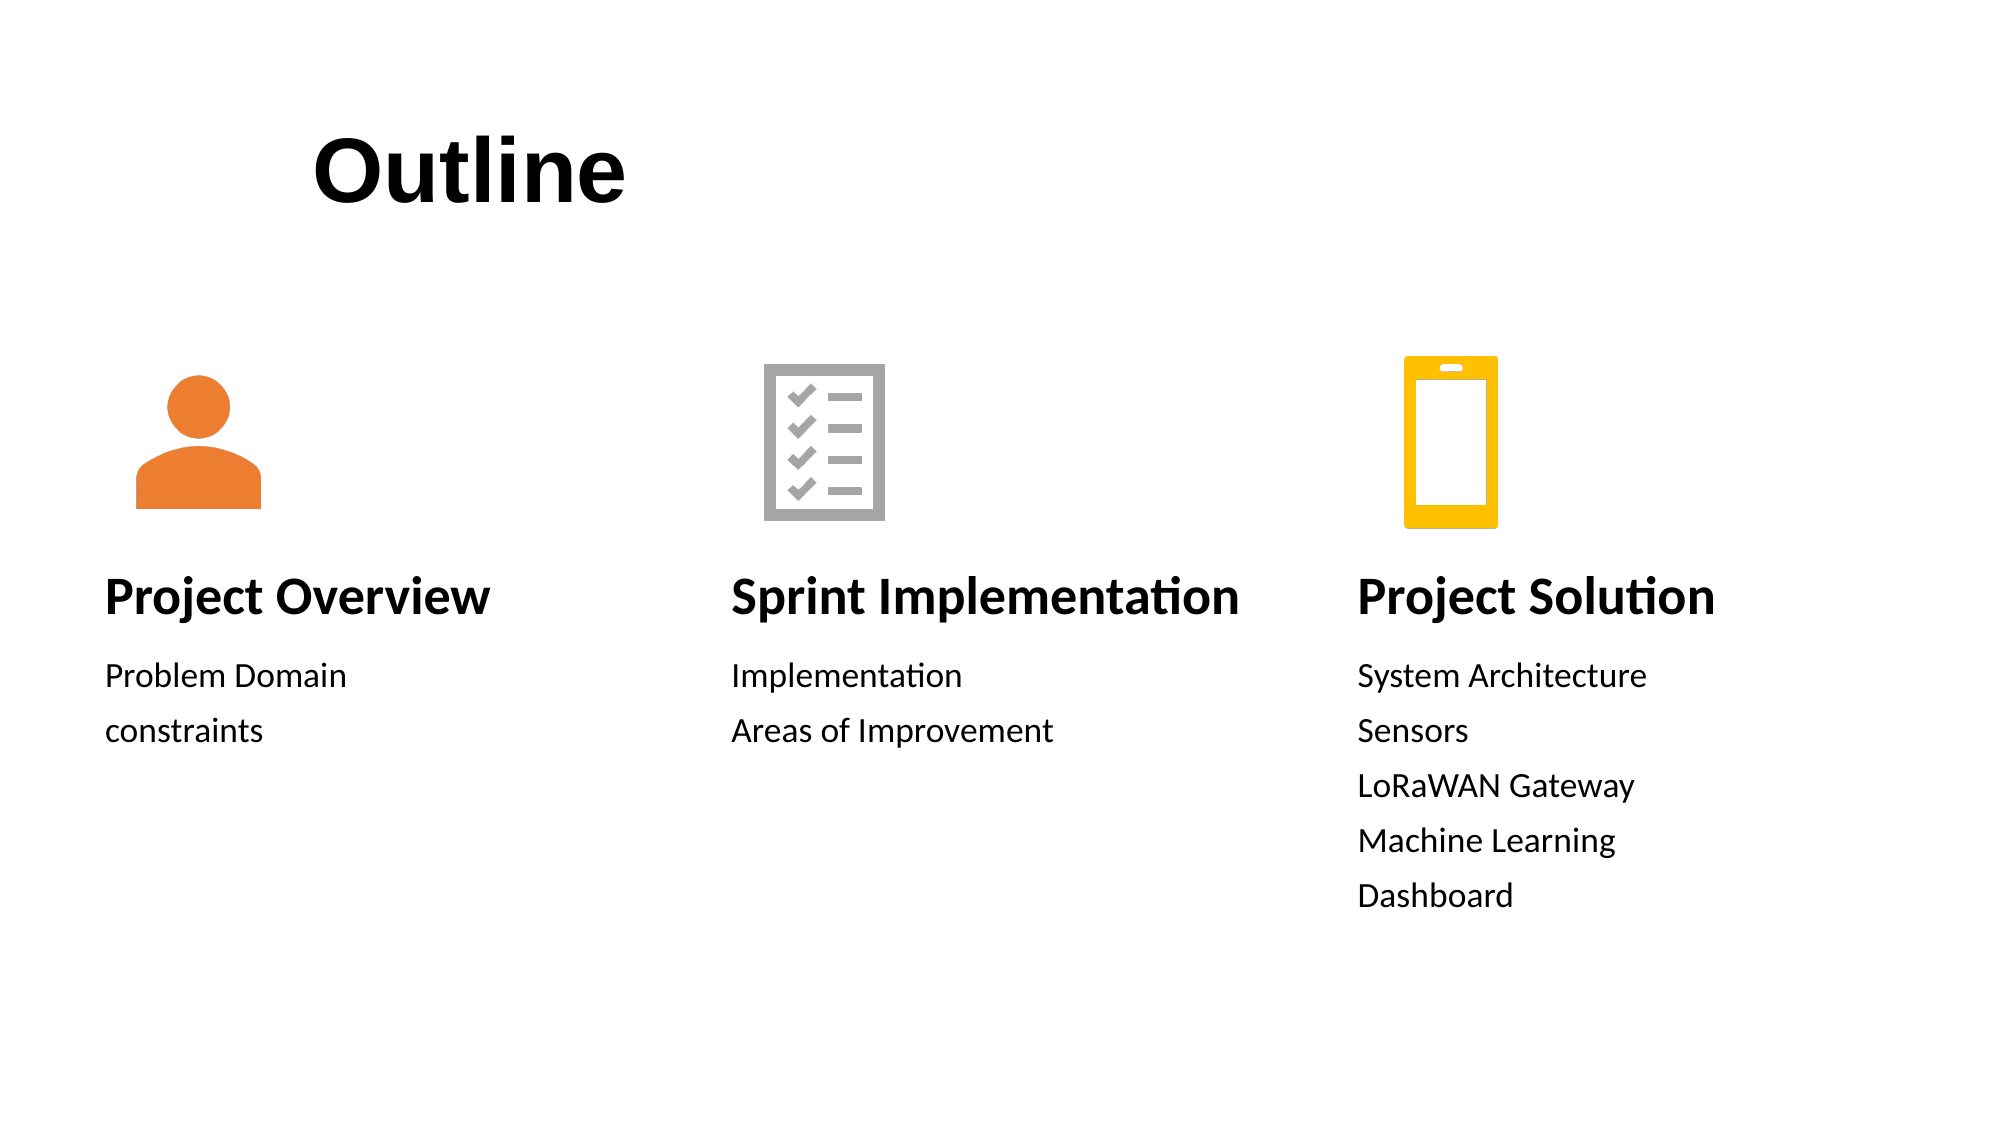

# Outline
Project Overview
Problem Domain
constraints
Sprint Implementation
Implementation
Areas of Improvement
Project Solution
System Architecture
Sensors
LoRaWAN Gateway
Machine Learning
Dashboard